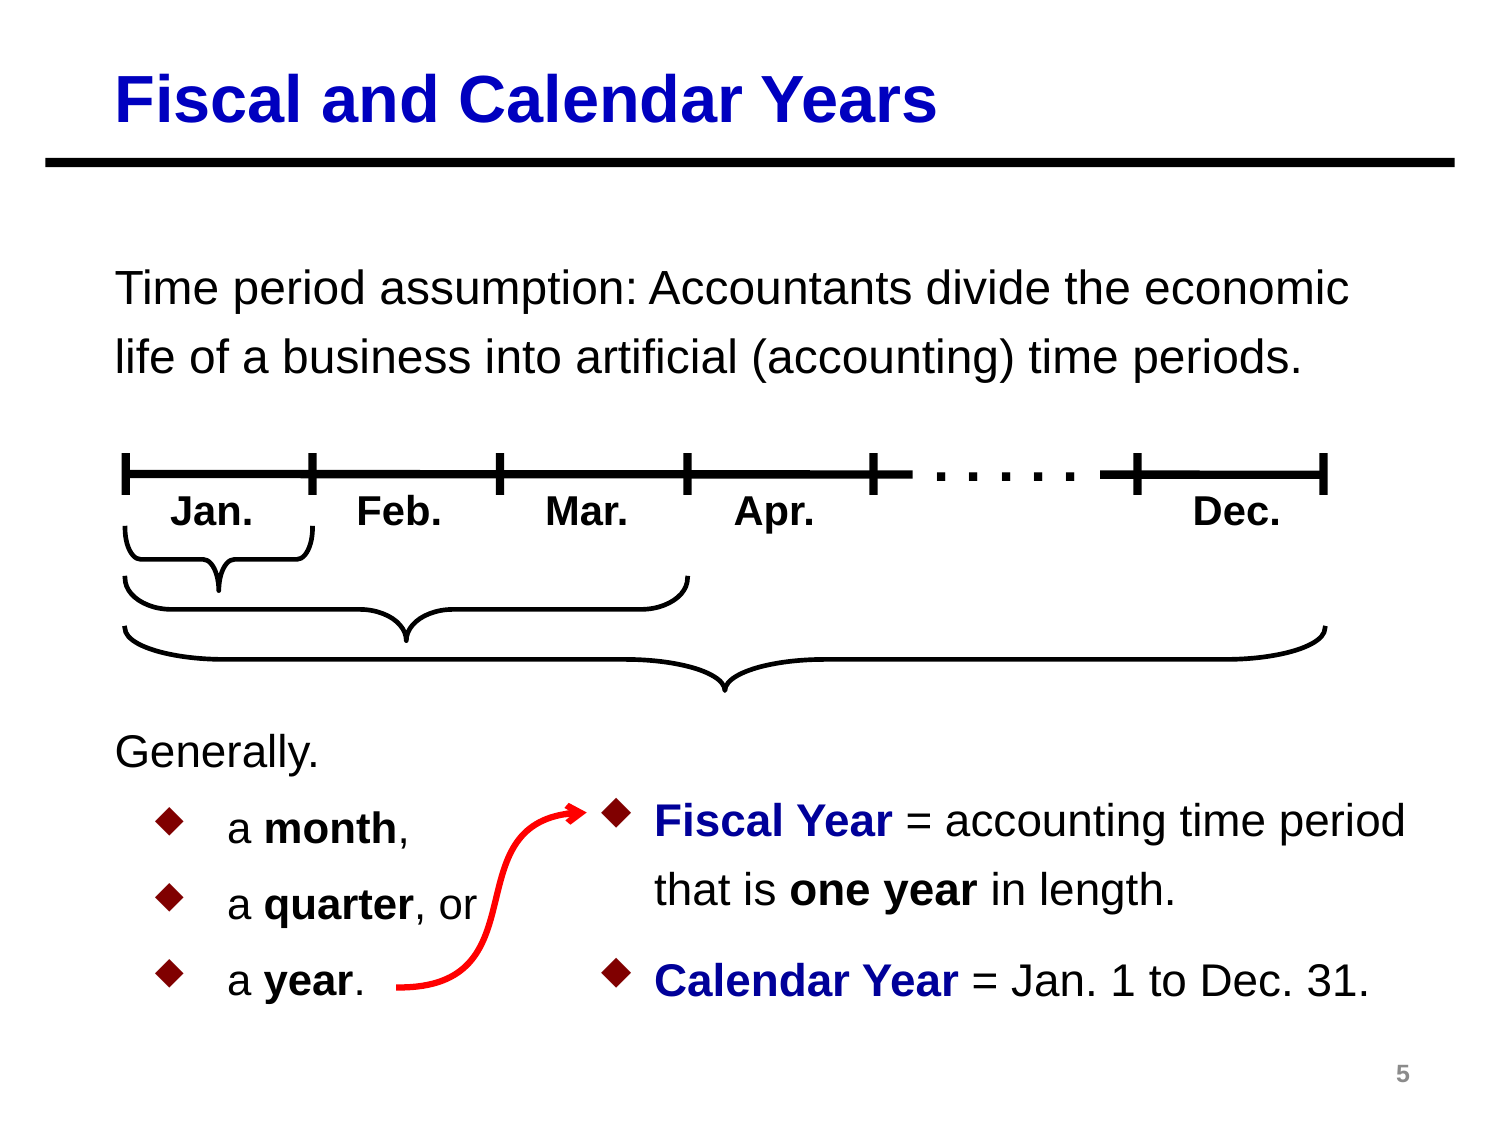

Fiscal and Calendar Years

Time period assumption: Accountants divide the economic life of a business into artificial (accounting) time periods.

. . . . .

Jan.
Feb.
Mar.
Apr.
Dec.
Generally.
a month,
a quarter, or
a year.
Fiscal Year = accounting time period that is one year in length.
Calendar Year = Jan. 1 to Dec. 31.
5